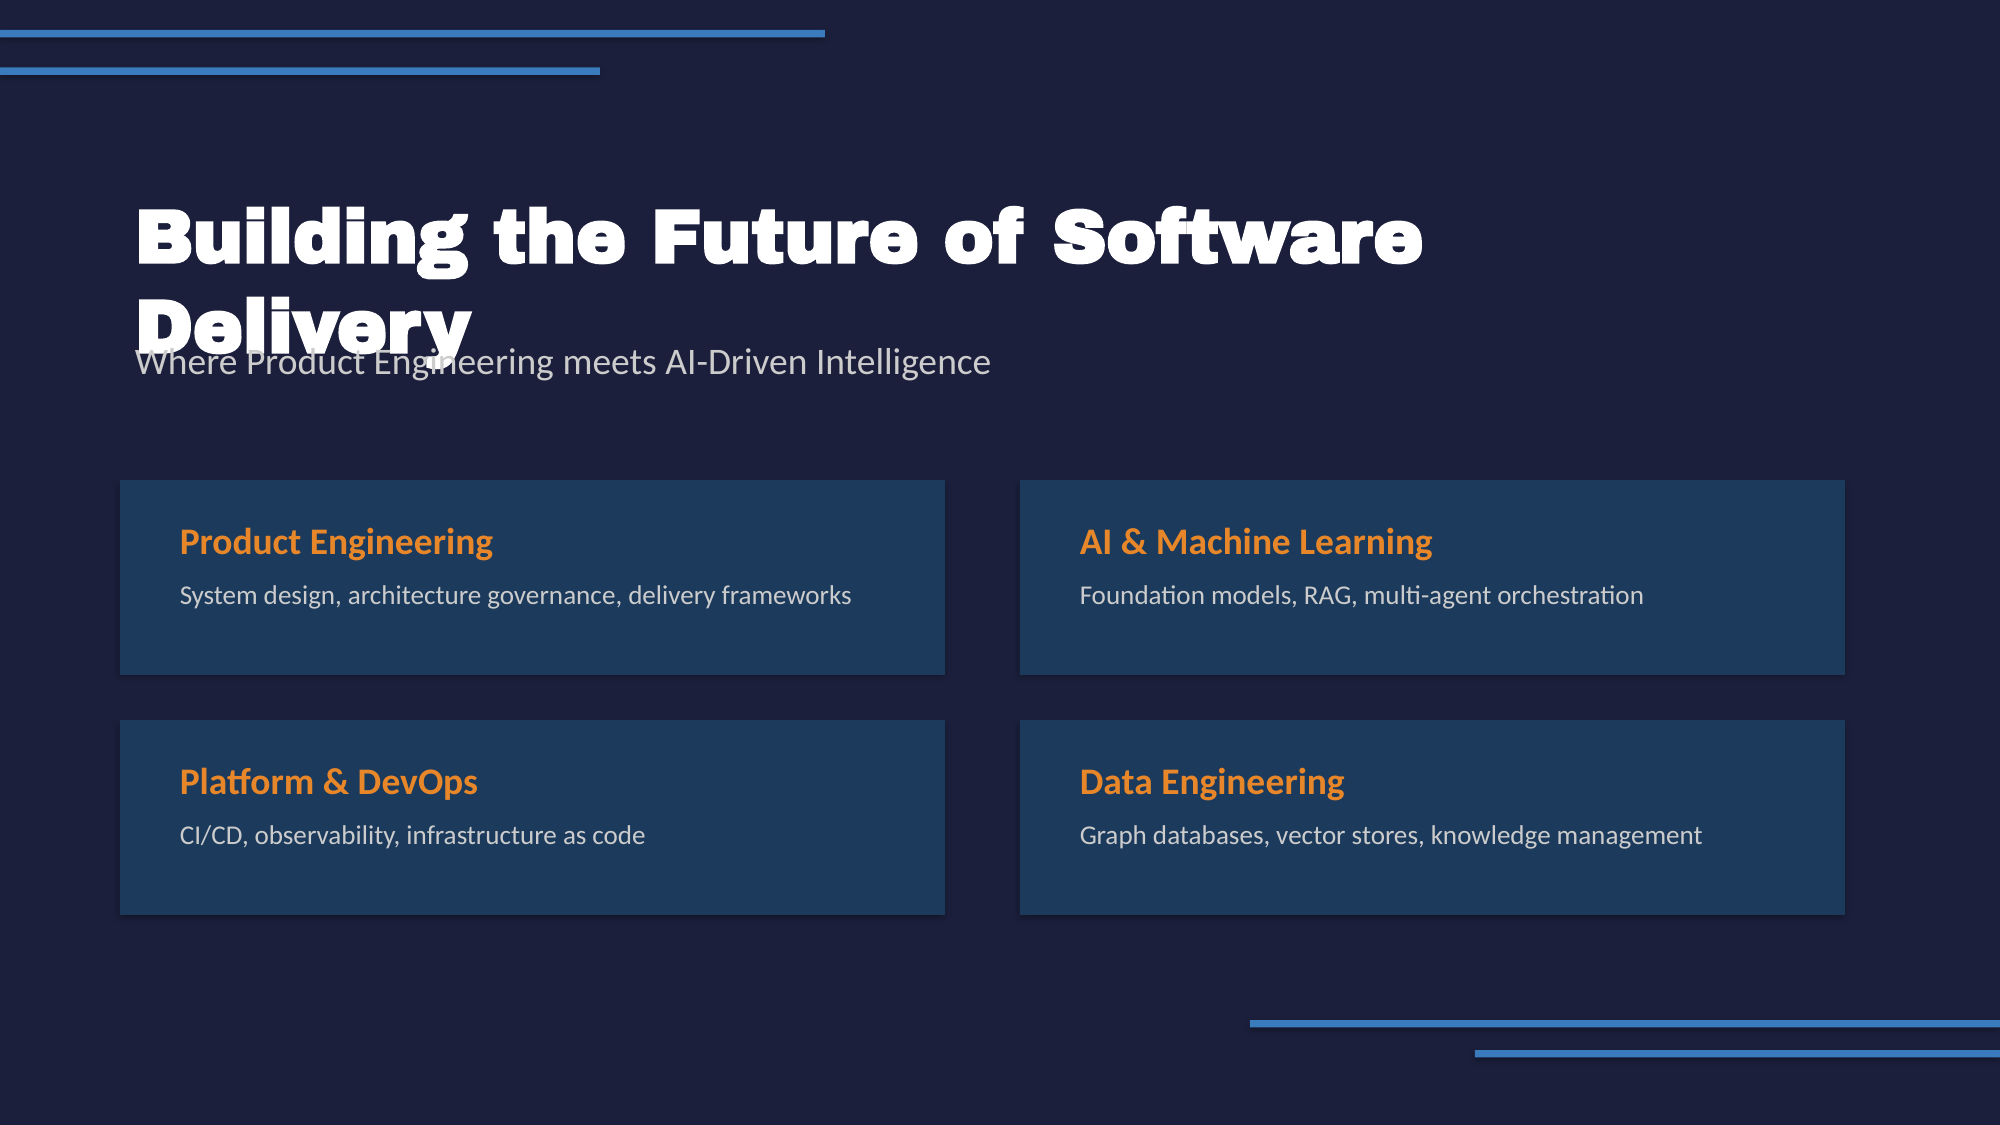

Building the Future of Software Delivery
Where Product Engineering meets AI-Driven Intelligence

Product Engineering
AI & Machine Learning
System design, architecture governance, delivery frameworks
Foundation models, RAG, multi-agent orchestration

Platform & DevOps
Data Engineering
CI/CD, observability, infrastructure as code
Graph databases, vector stores, knowledge management